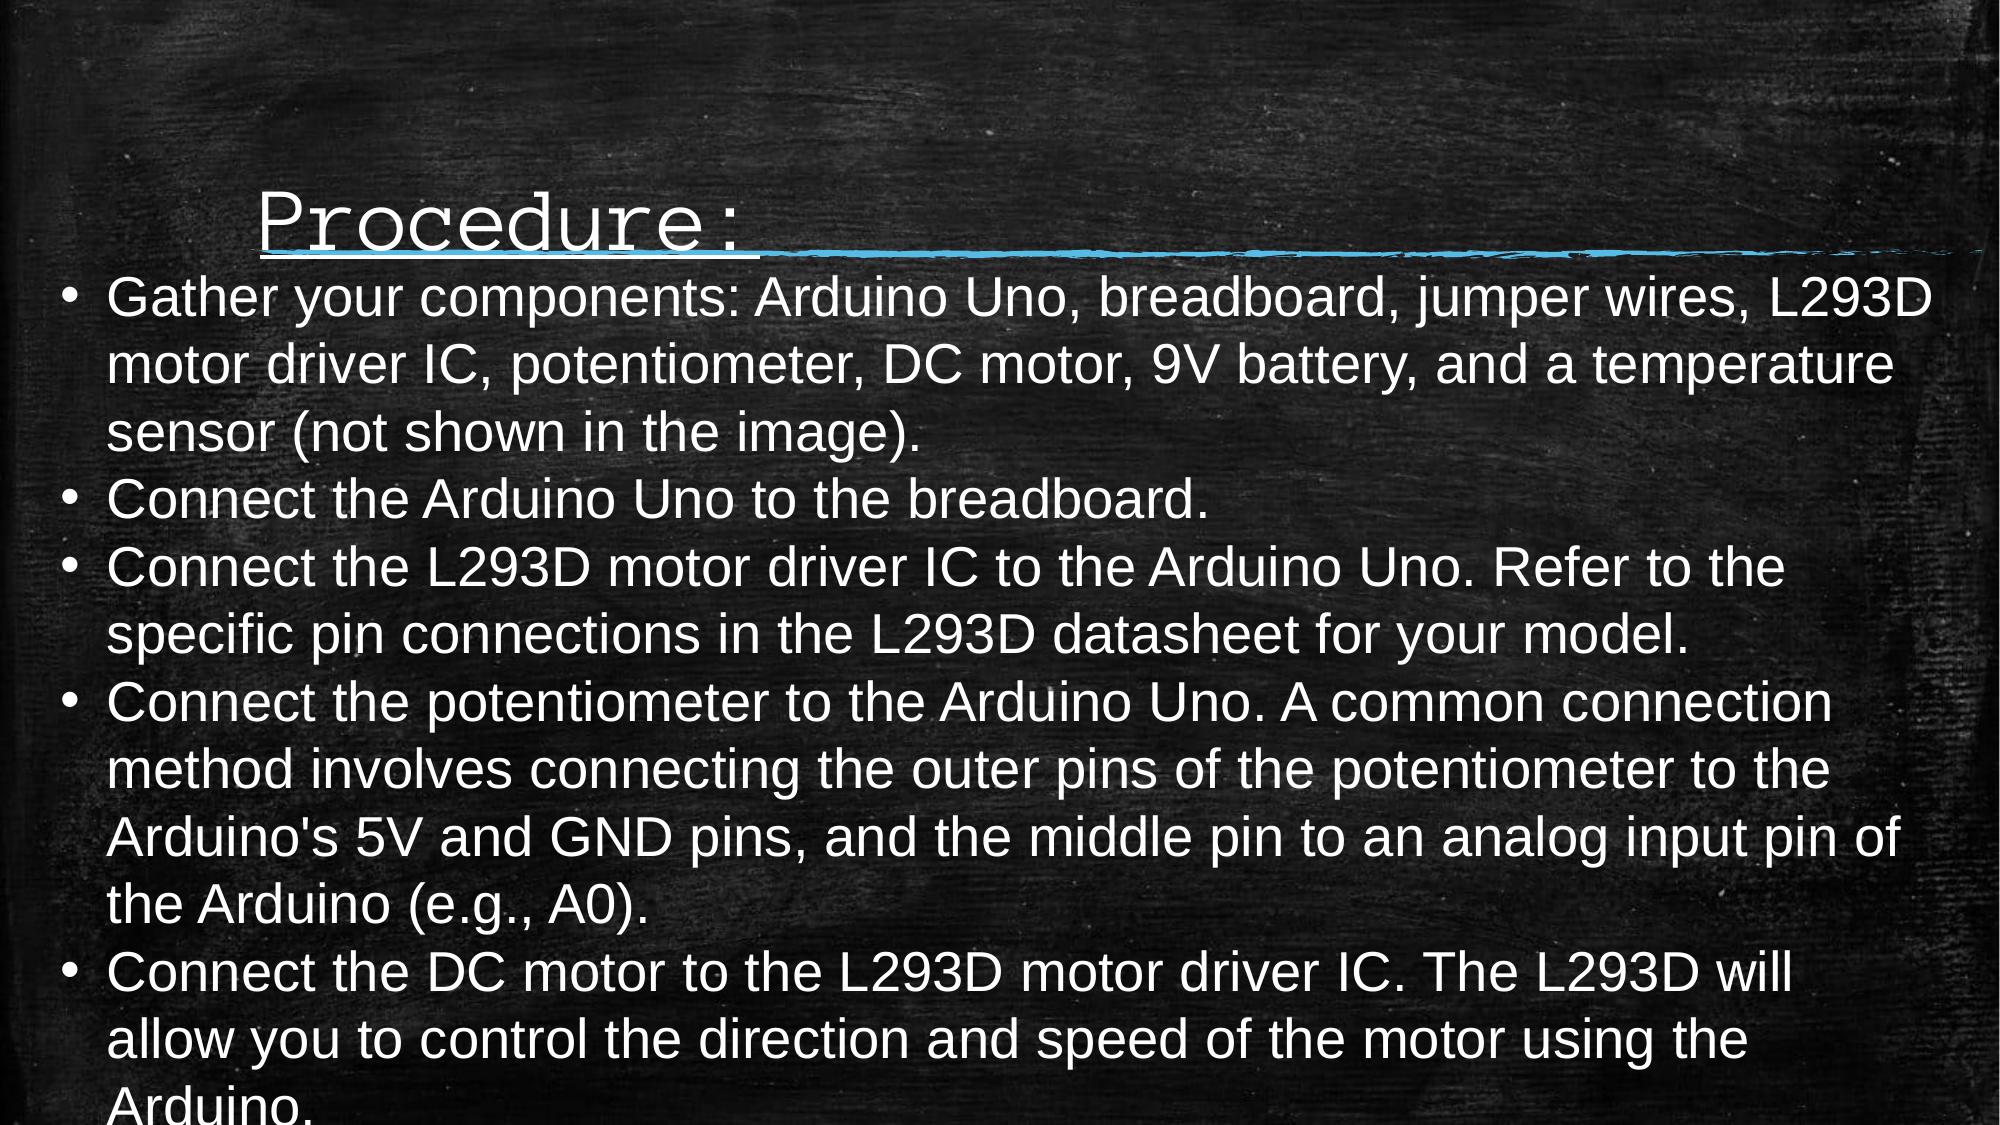

# Procedure:
Gather your components: Arduino Uno, breadboard, jumper wires, L293D motor driver IC, potentiometer, DC motor, 9V battery, and a temperature sensor (not shown in the image).
Connect the Arduino Uno to the breadboard.
Connect the L293D motor driver IC to the Arduino Uno. Refer to the specific pin connections in the L293D datasheet for your model.
Connect the potentiometer to the Arduino Uno. A common connection method involves connecting the outer pins of the potentiometer to the Arduino's 5V and GND pins, and the middle pin to an analog input pin of the Arduino (e.g., A0).
Connect the DC motor to the L293D motor driver IC. The L293D will allow you to control the direction and speed of the motor using the Arduino.